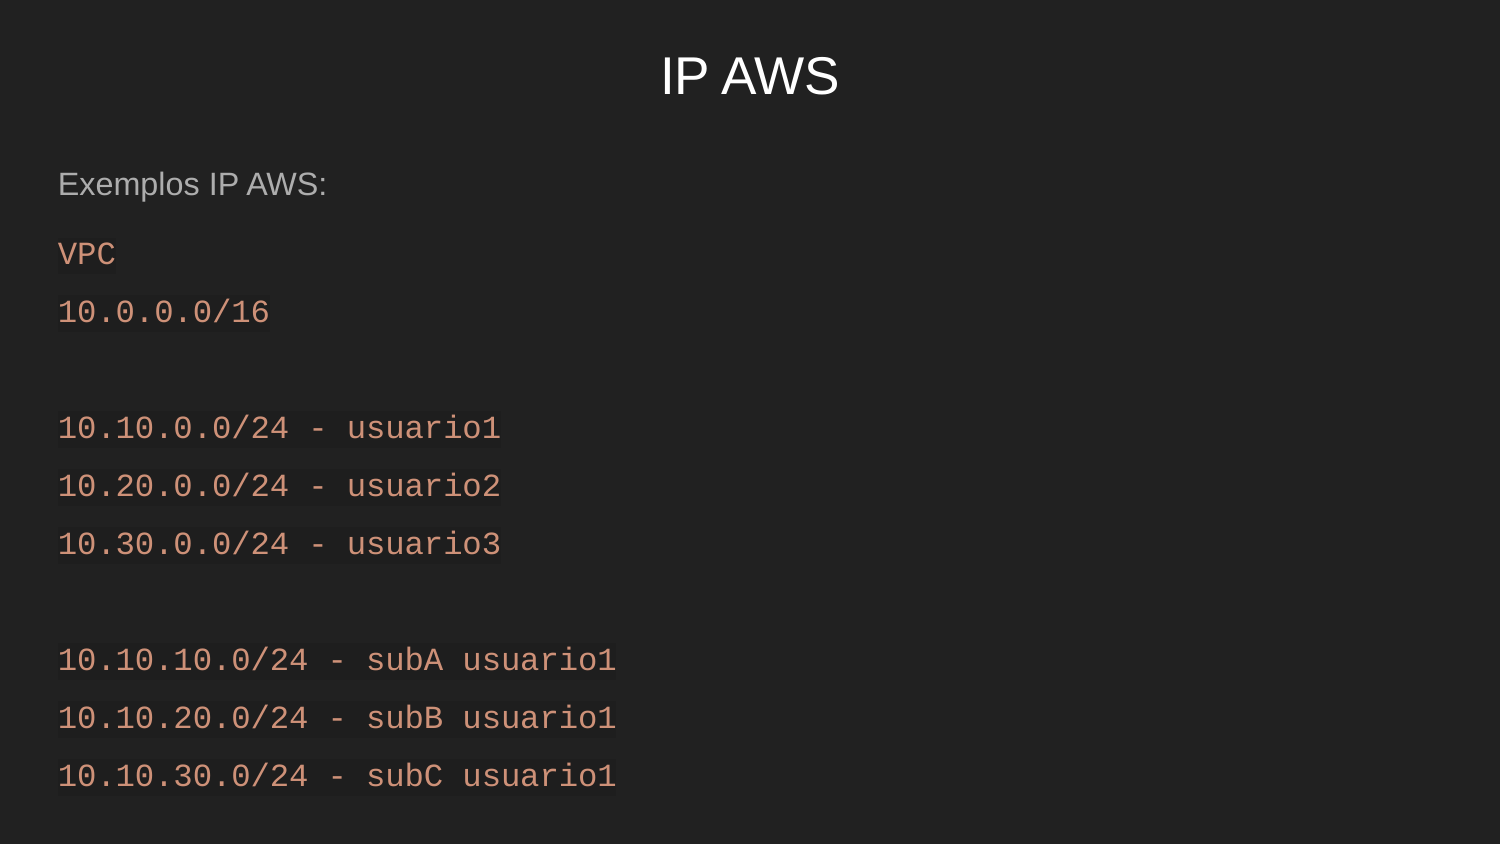

# IP AWS
Exemplos IP AWS:
VPC
10.0.0.0/16

10.10.0.0/24 - usuario1
10.20.0.0/24 - usuario2
10.30.0.0/24 - usuario3

10.10.10.0/24 - subA usuario1
10.10.20.0/24 - subB usuario1
10.10.30.0/24 - subC usuario1